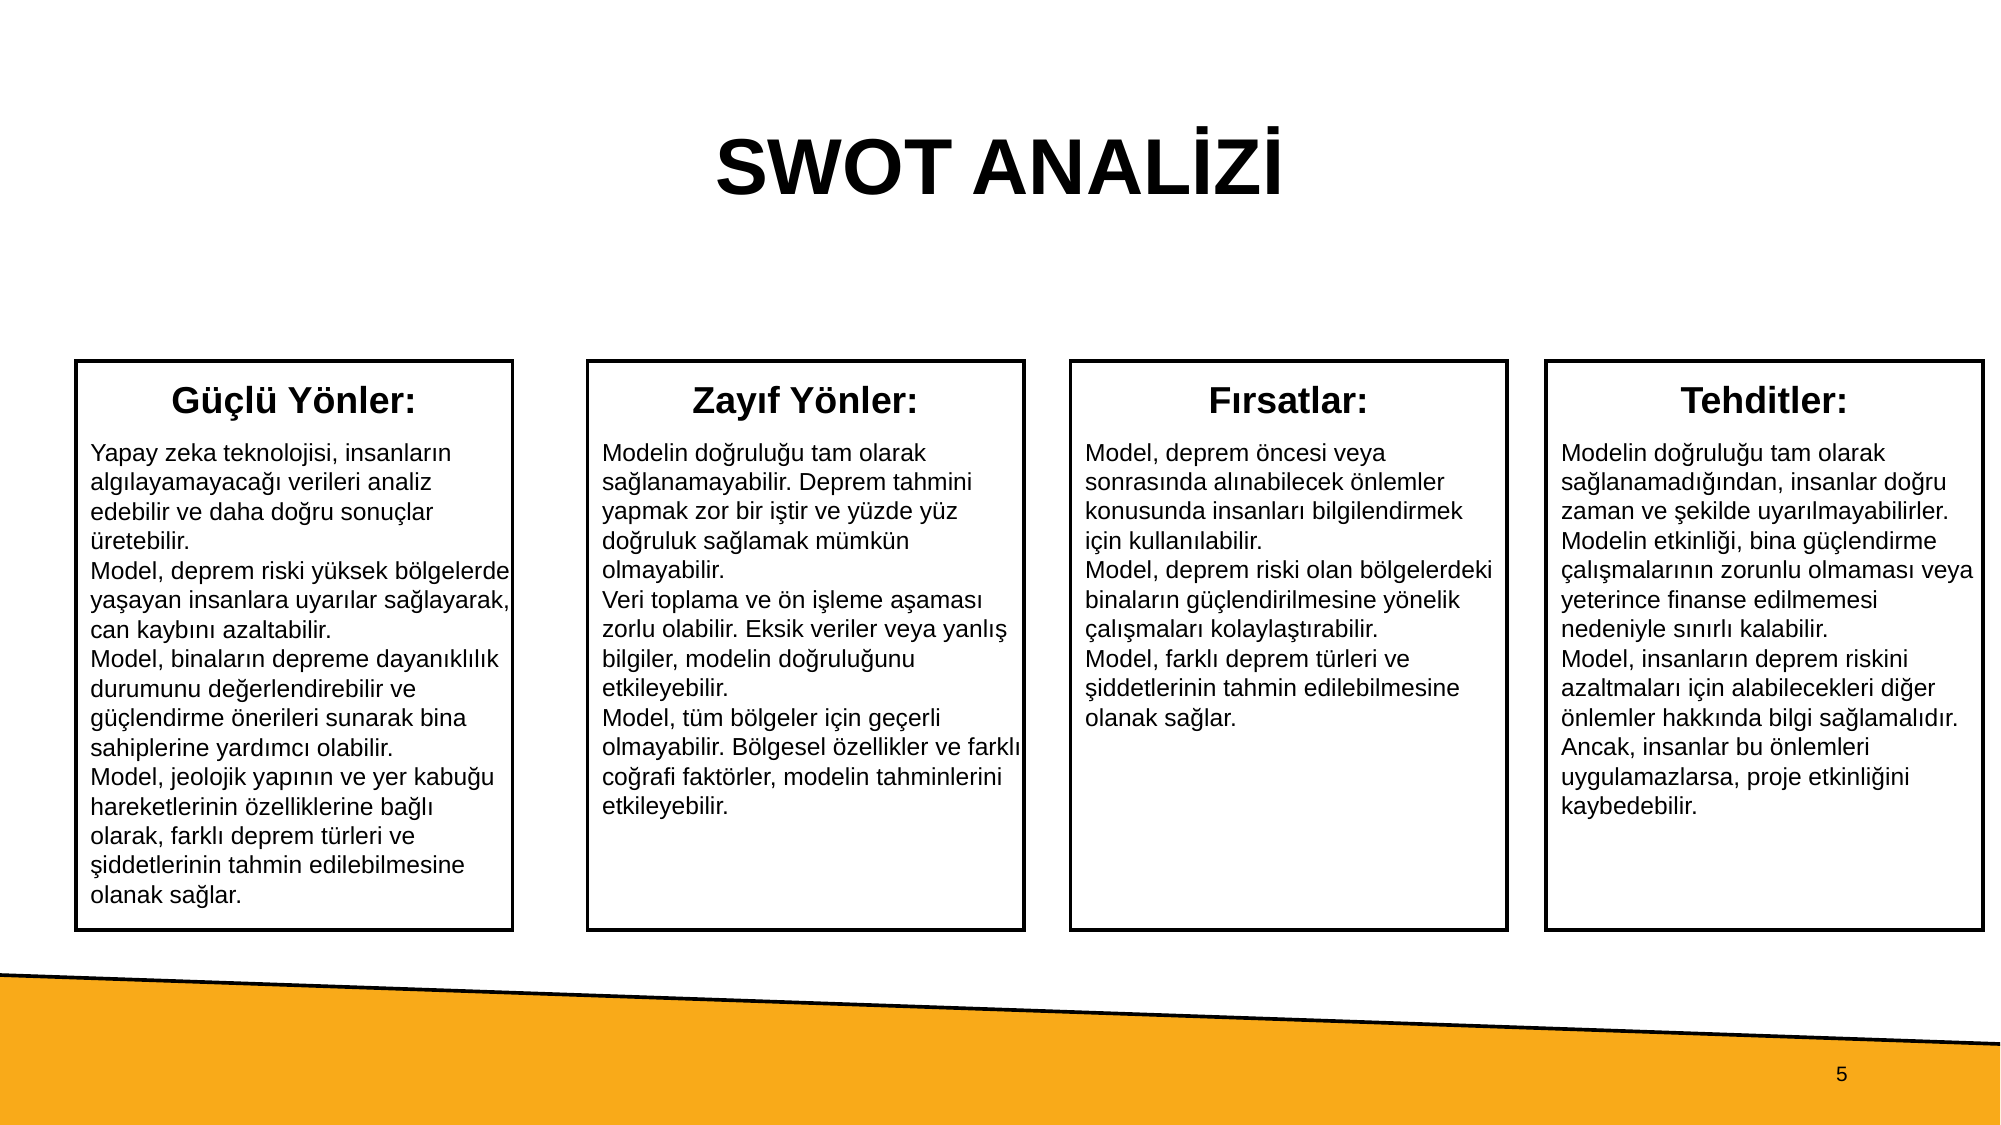

# SWOT ANALİZİ

Zayıf Yönler:
Fırsatlar:
Tehditler:
Güçlü Yönler:
Modelin doğruluğu tam olarak sağlanamayabilir. Deprem tahmini yapmak zor bir iştir ve yüzde yüz doğruluk sağlamak mümkün olmayabilir.
Veri toplama ve ön işleme aşaması zorlu olabilir. Eksik veriler veya yanlış bilgiler, modelin doğruluğunu etkileyebilir.
Model, tüm bölgeler için geçerli olmayabilir. Bölgesel özellikler ve farklı coğrafi faktörler, modelin tahminlerini etkileyebilir.
Model, deprem öncesi veya sonrasında alınabilecek önlemler konusunda insanları bilgilendirmek için kullanılabilir.
Model, deprem riski olan bölgelerdeki binaların güçlendirilmesine yönelik çalışmaları kolaylaştırabilir.
Model, farklı deprem türleri ve şiddetlerinin tahmin edilebilmesine olanak sağlar.
Modelin doğruluğu tam olarak sağlanamadığından, insanlar doğru zaman ve şekilde uyarılmayabilirler.
Modelin etkinliği, bina güçlendirme çalışmalarının zorunlu olmaması veya yeterince finanse edilmemesi nedeniyle sınırlı kalabilir.
Model, insanların deprem riskini azaltmaları için alabilecekleri diğer önlemler hakkında bilgi sağlamalıdır. Ancak, insanlar bu önlemleri uygulamazlarsa, proje etkinliğini kaybedebilir.
Yapay zeka teknolojisi, insanların algılayamayacağı verileri analiz edebilir ve daha doğru sonuçlar üretebilir.
Model, deprem riski yüksek bölgelerde yaşayan insanlara uyarılar sağlayarak, can kaybını azaltabilir.
Model, binaların depreme dayanıklılık durumunu değerlendirebilir ve güçlendirme önerileri sunarak bina sahiplerine yardımcı olabilir.
Model, jeolojik yapının ve yer kabuğu hareketlerinin özelliklerine bağlı olarak, farklı deprem türleri ve şiddetlerinin tahmin edilebilmesine olanak sağlar.
5